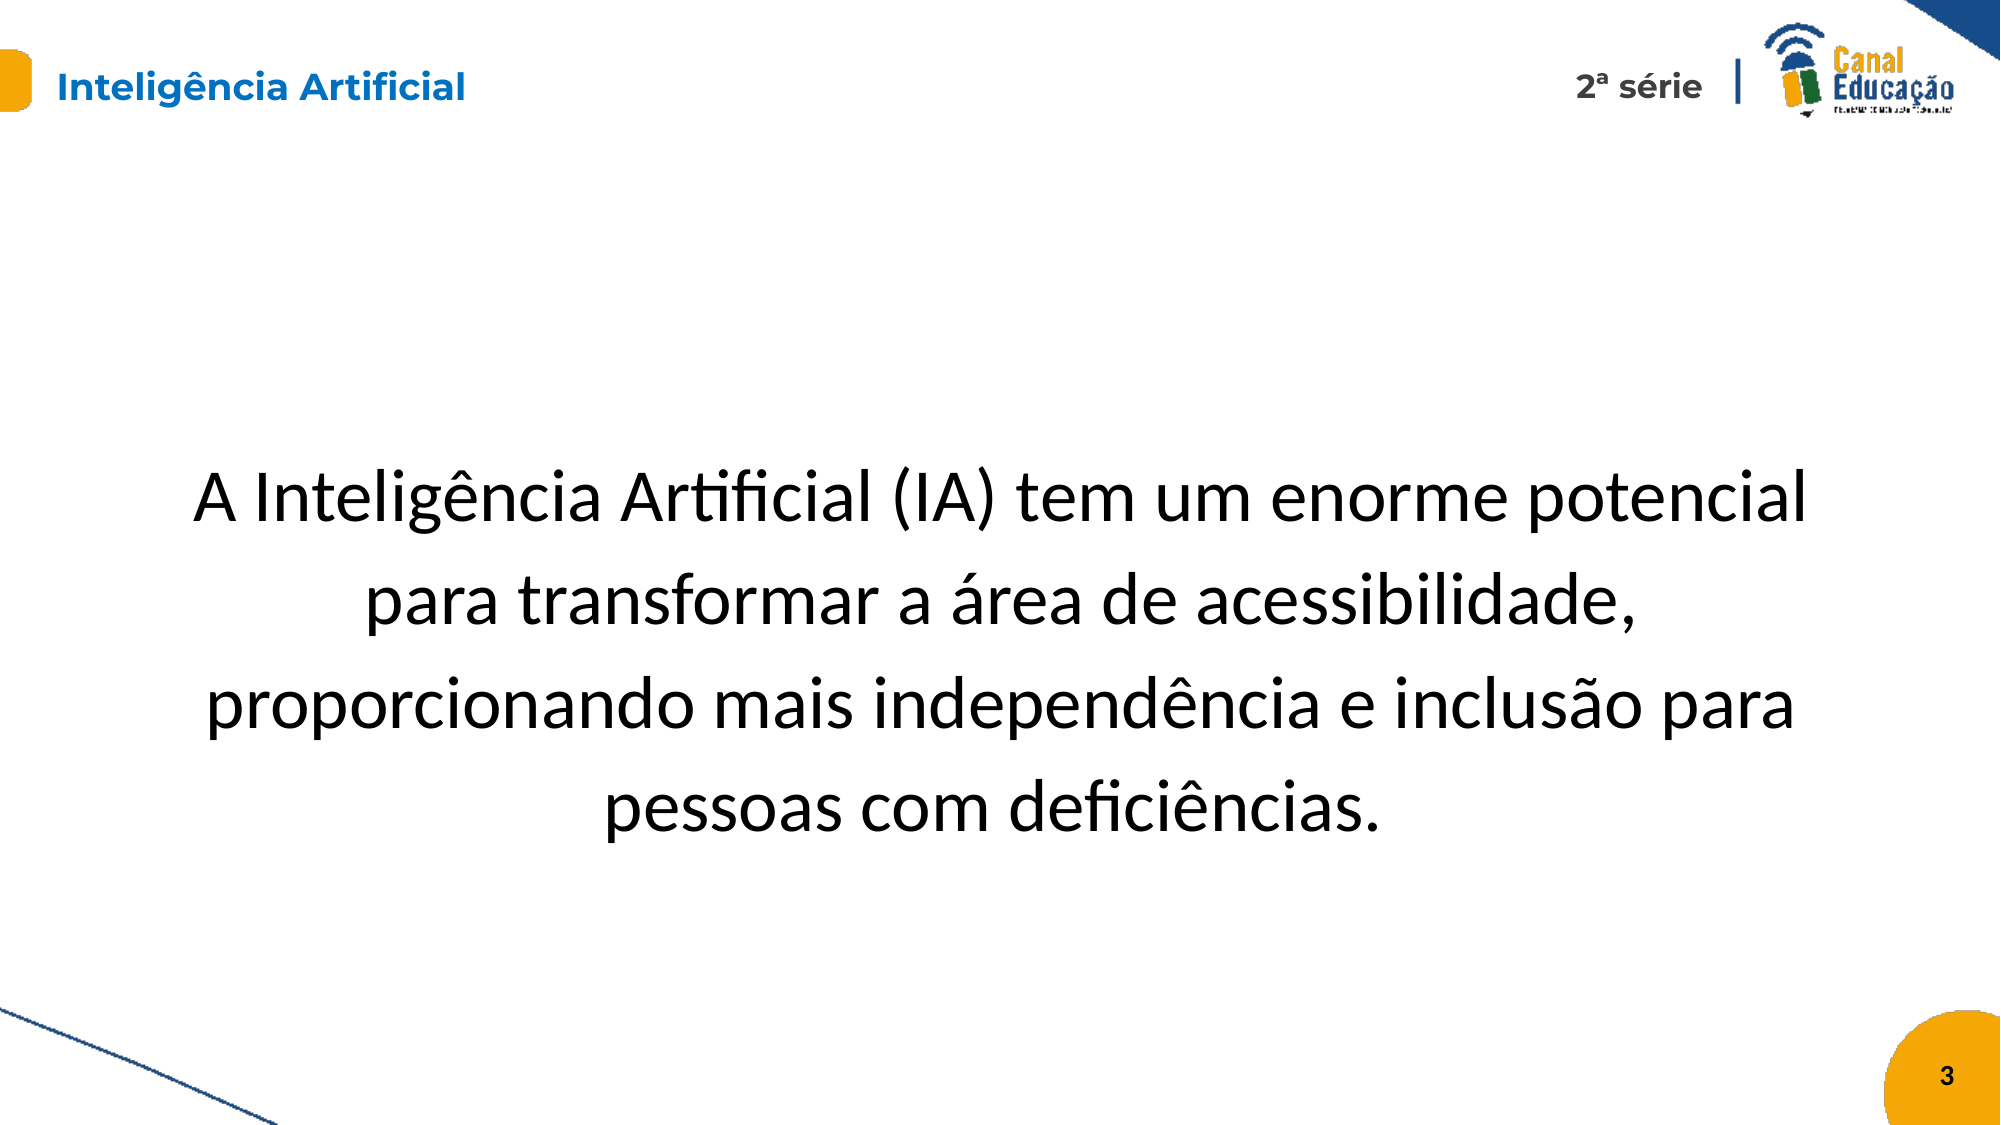

#

A Inteligência Artificial (IA) tem um enorme potencial para transformar a área de acessibilidade, proporcionando mais independência e inclusão para pessoas com deficiências.

3